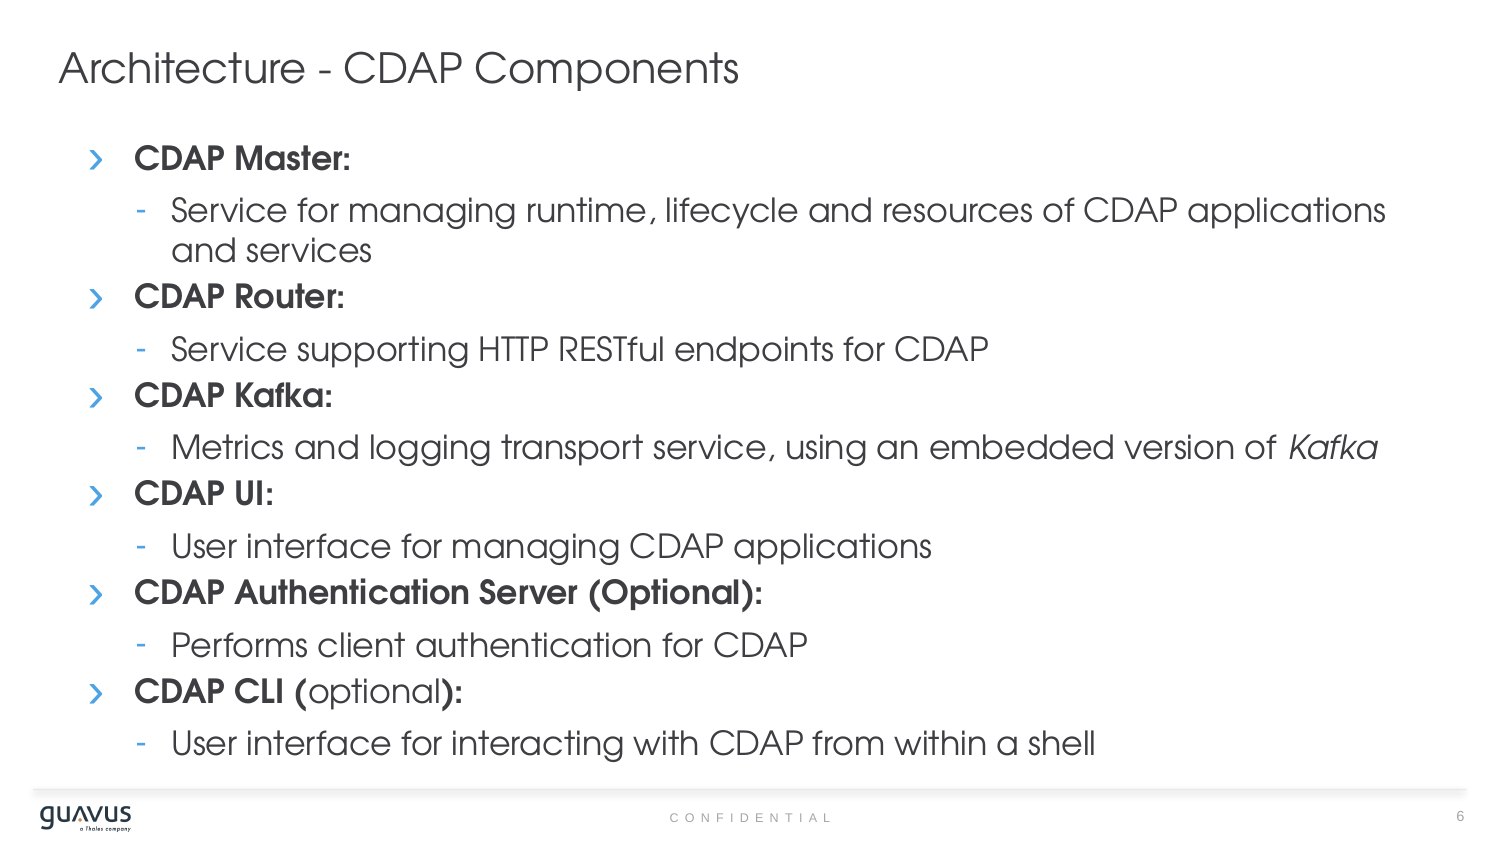

# Architecture - CDAP Components
CDAP Master:
Service for managing runtime, lifecycle and resources of CDAP applications and services
CDAP Router:
Service supporting HTTP RESTful endpoints for CDAP
CDAP Kafka:
Metrics and logging transport service, using an embedded version of Kafka
CDAP UI:
User interface for managing CDAP applications
CDAP Authentication Server (Optional):
Performs client authentication for CDAP
CDAP CLI (optional):
User interface for interacting with CDAP from within a shell